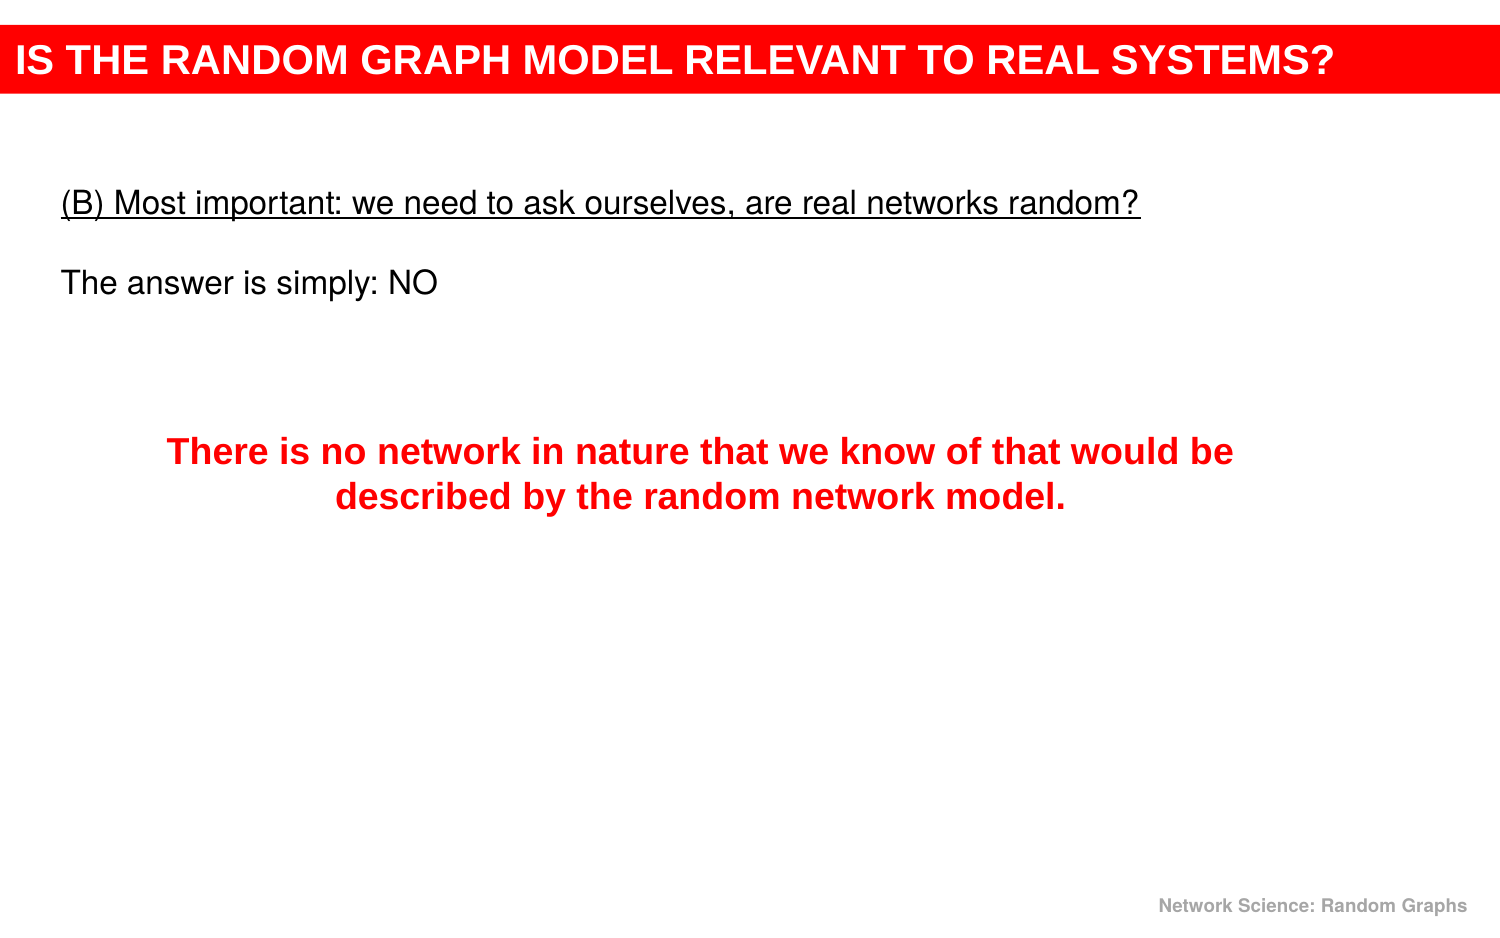

IS THE RANDOM GRAPH MODEL RELEVANT TO REAL SYSTEMS?

(B) Most important: we need to ask ourselves, are real networks random?

The answer is simply: NO

There is no network in nature that we know of that would be described by the random network model.
Network Science: Random Graphs